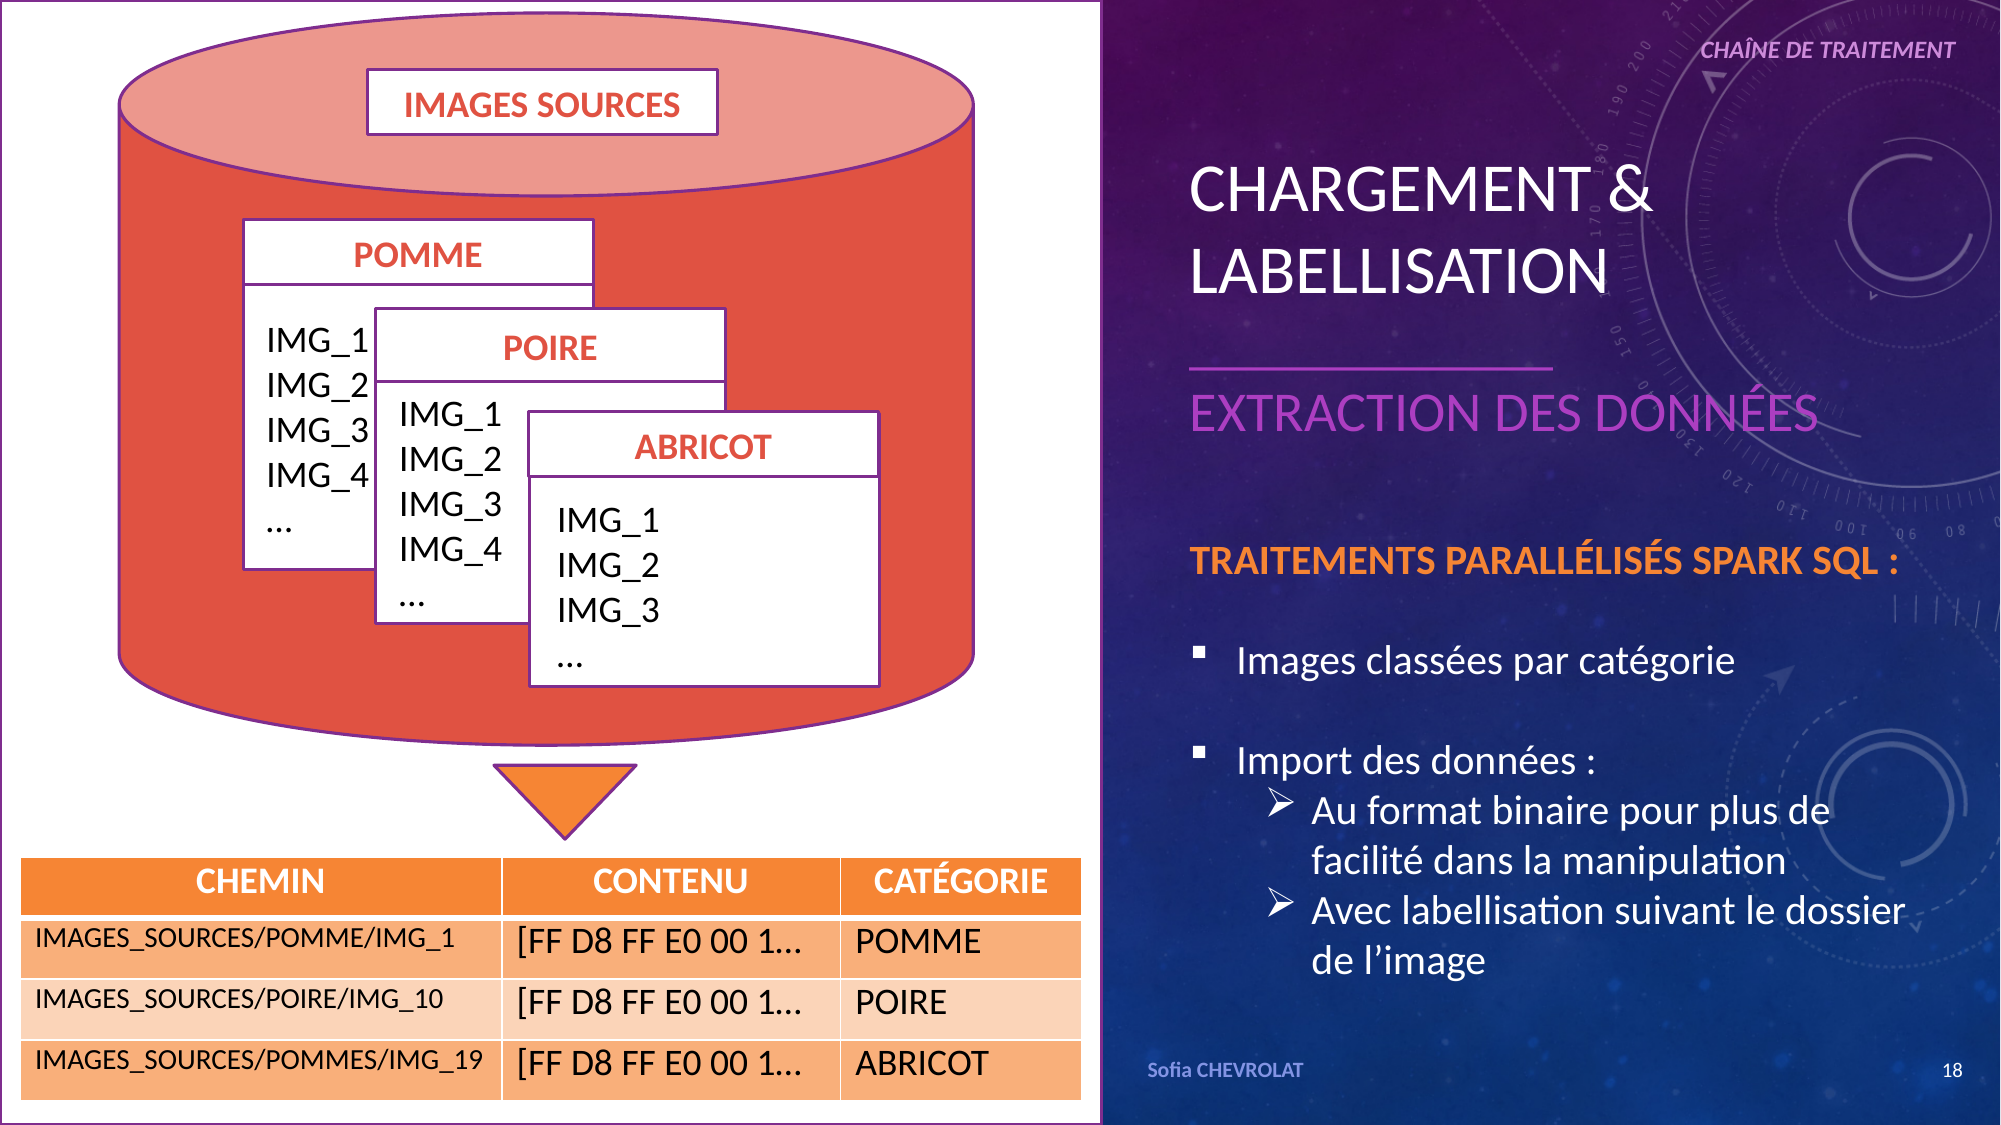

CHAÎNE DE TRAITEMENT
IMAGES SOURCES
CHARGEMENT & LABELLISATION
_____________
EXTRACTION DES DONNéES

POMME
IMG_1
IMG_2
IMG_3
IMG_4
…
POIRE

IMG_1
IMG_2
IMG_3
IMG_4
…
ABRICOT

IMG_1
IMG_2
IMG_3
…
TRAITEMENTS PARALLÉLISÉS SPARK SQL :

Images classées par catégorie

Import des données :
Au format binaire pour plus de facilité dans la manipulation
Avec labellisation suivant le dossier de l’image

| CHEMIN | CONTENU | CATÉGORIE |
| --- | --- | --- |
| IMAGES\_SOURCES/POMME/IMG\_1 | [FF D8 FF E0 00 1… | POMME |
| IMAGES\_SOURCES/POIRE/IMG\_10 | [FF D8 FF E0 00 1… | POIRE |
| IMAGES\_SOURCES/POMMES/IMG\_19 | [FF D8 FF E0 00 1… | ABRICOT |
Sofia CHEVROLAT
18